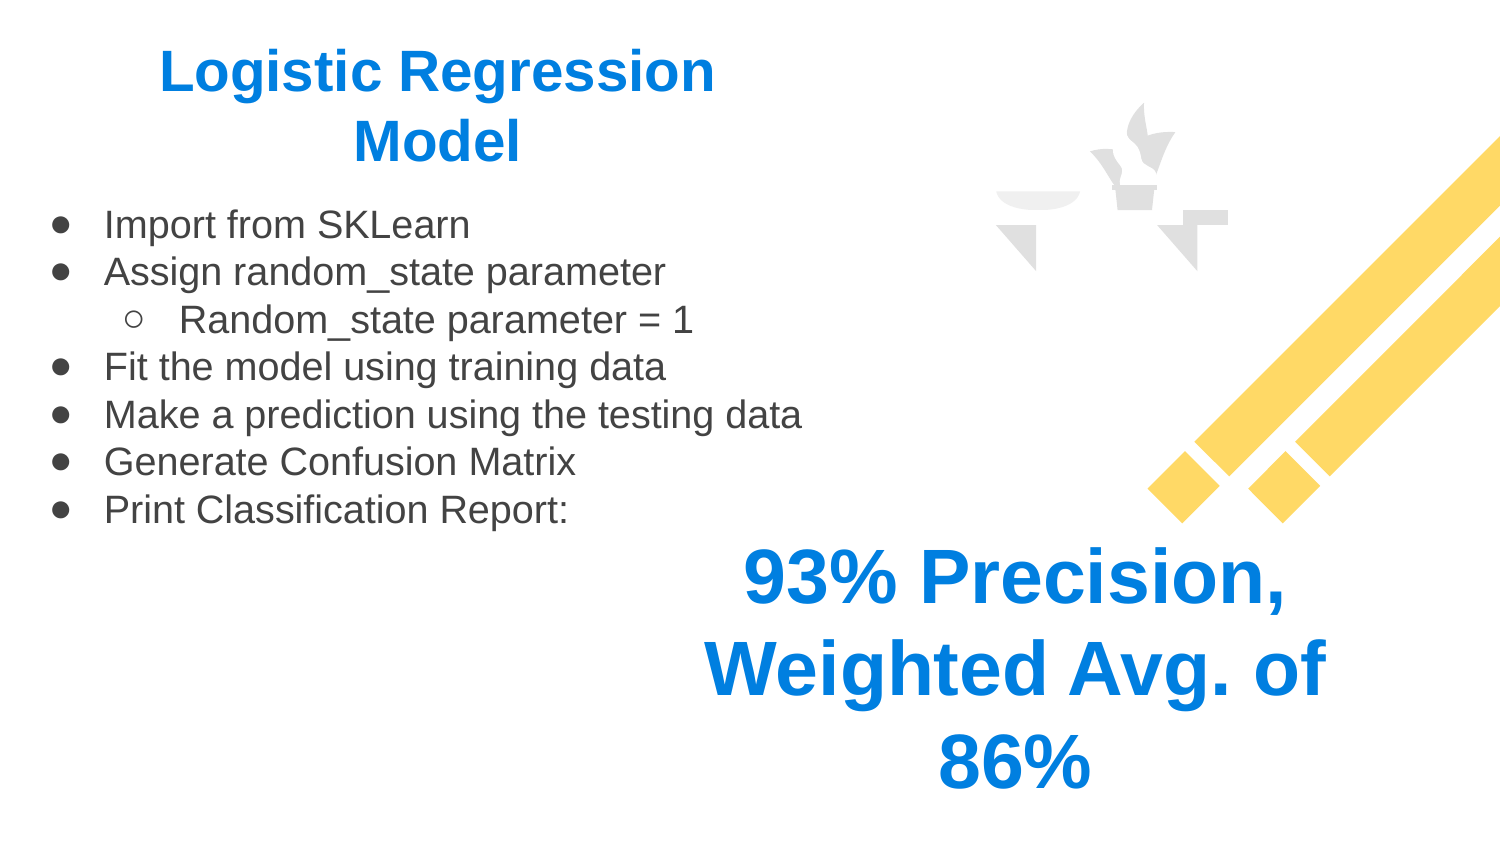

# Logistic Regression Model

Import from SKLearn
Assign random_state parameter
Random_state parameter = 1
Fit the model using training data
Make a prediction using the testing data
Generate Confusion Matrix
Print Classification Report:

93% Precision, Weighted Avg. of 86%